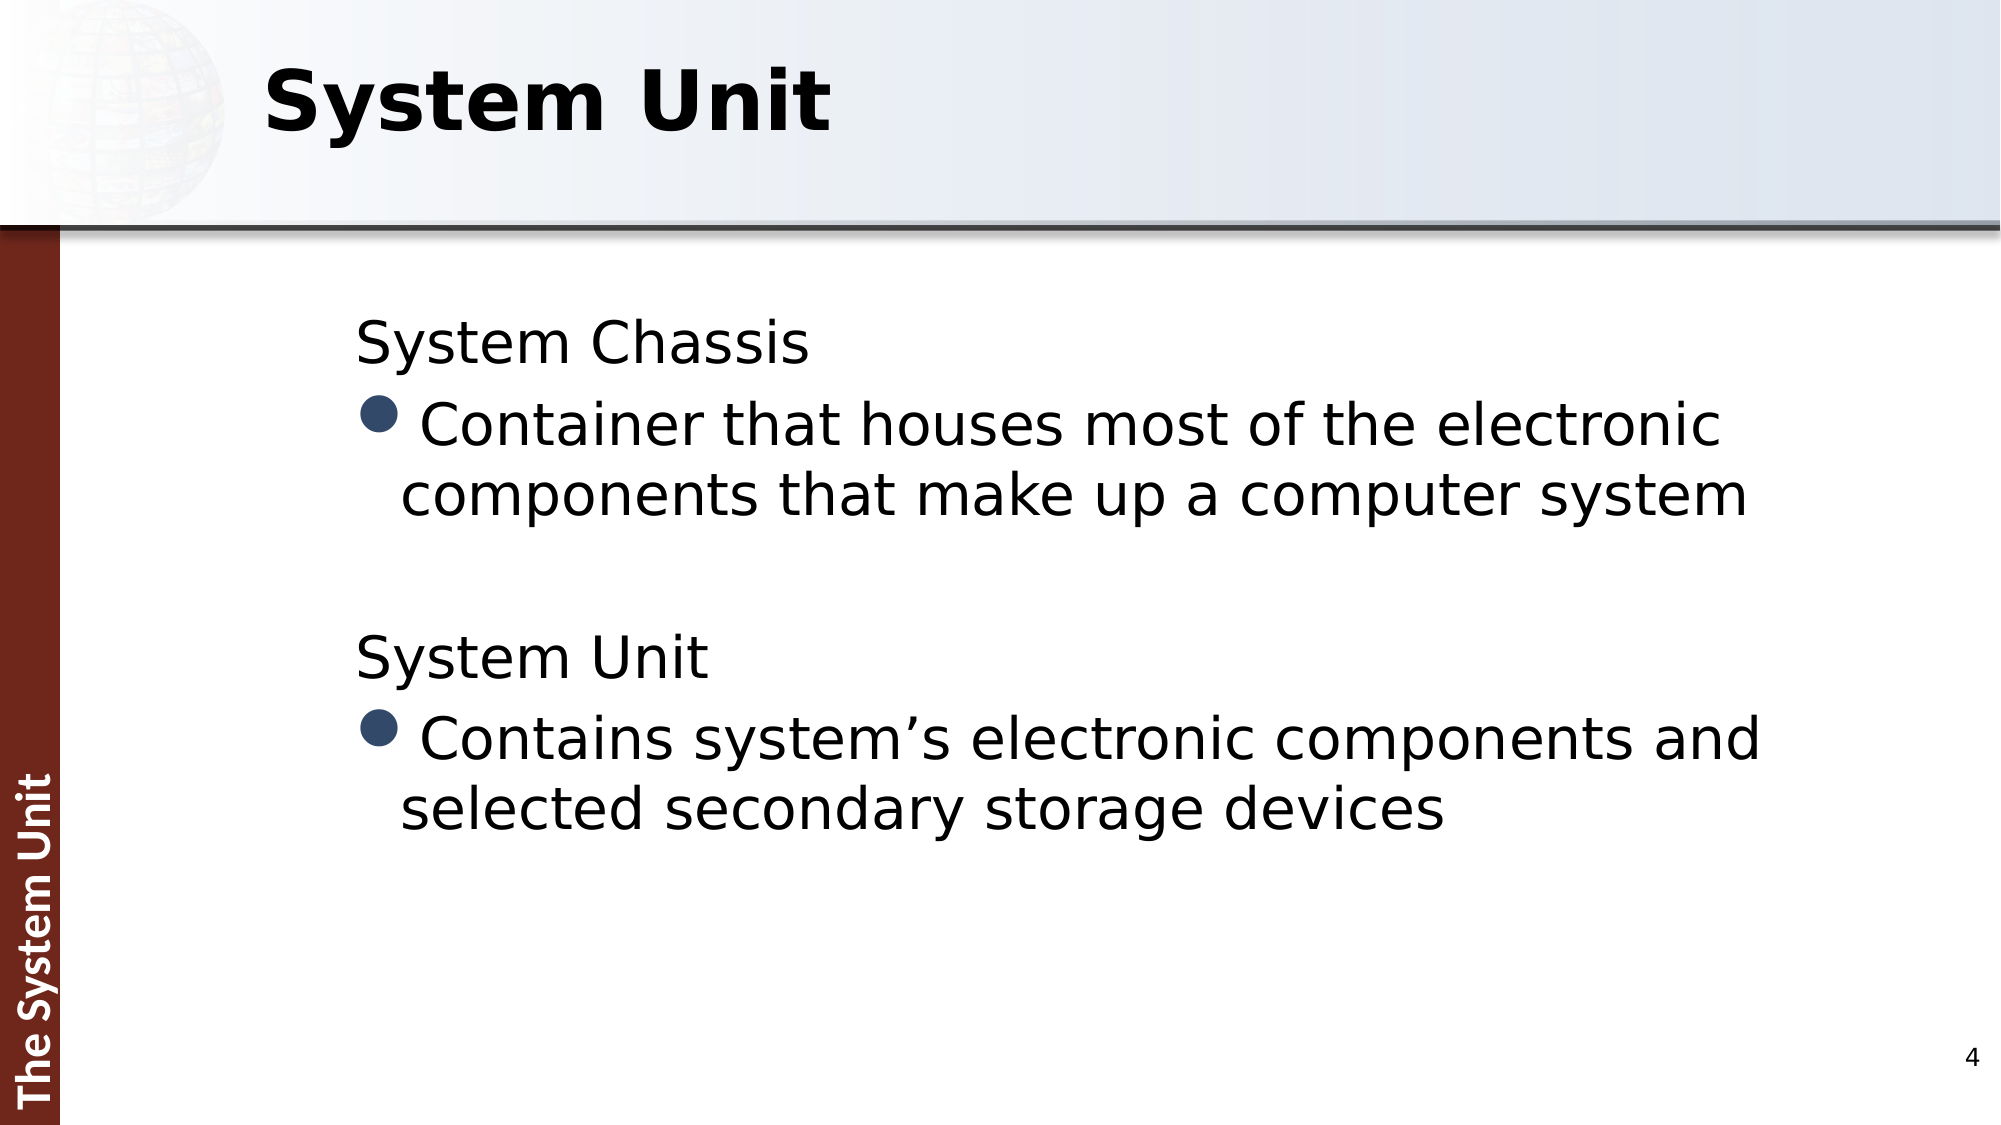

# System Unit
System Chassis
Container that houses most of the electronic components that make up a computer system

System Unit
Contains system’s electronic components and selected secondary storage devices
4